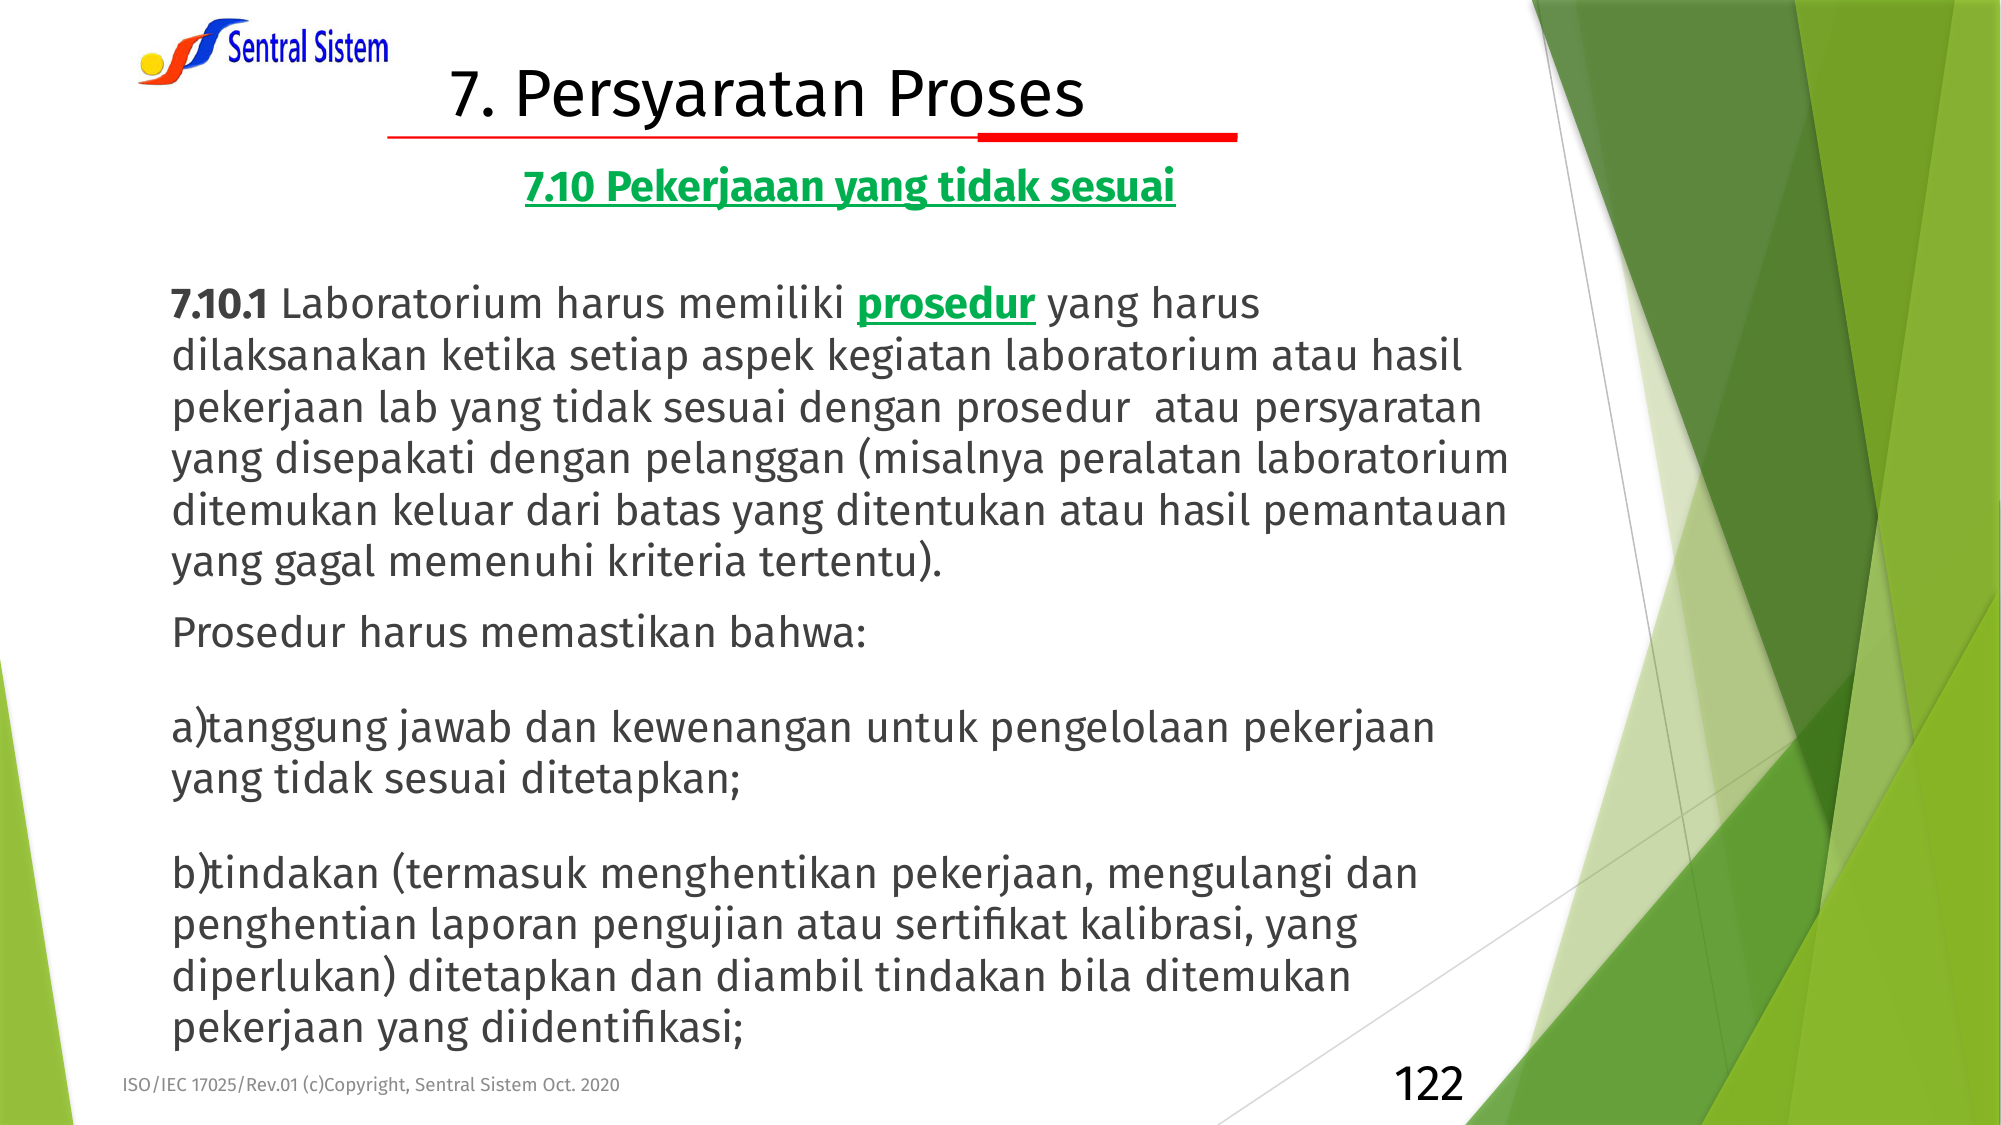

# 7. Persyaratan Proses

7.10 Pekerjaaan yang tidak sesuai
7.10.1 Laboratorium harus memiliki prosedur yang harus dilaksanakan ketika setiap aspek kegiatan laboratorium atau hasil pekerjaan lab yang tidak sesuai dengan prosedur  atau persyaratan yang disepakati dengan pelanggan (misalnya peralatan laboratorium ditemukan keluar dari batas yang ditentukan atau hasil pemantauan yang gagal memenuhi kriteria tertentu).
Prosedur harus memastikan bahwa:
tanggung jawab dan kewenangan untuk pengelolaan pekerjaan yang tidak sesuai ditetapkan;
tindakan (termasuk menghentikan pekerjaan, mengulangi dan penghentian laporan pengujian atau sertifikat kalibrasi, yang diperlukan) ditetapkan dan diambil tindakan bila ditemukan pekerjaan yang diidentifikasi;
122
ISO/IEC 17025/Rev.01 (c)Copyright, Sentral Sistem Oct. 2020